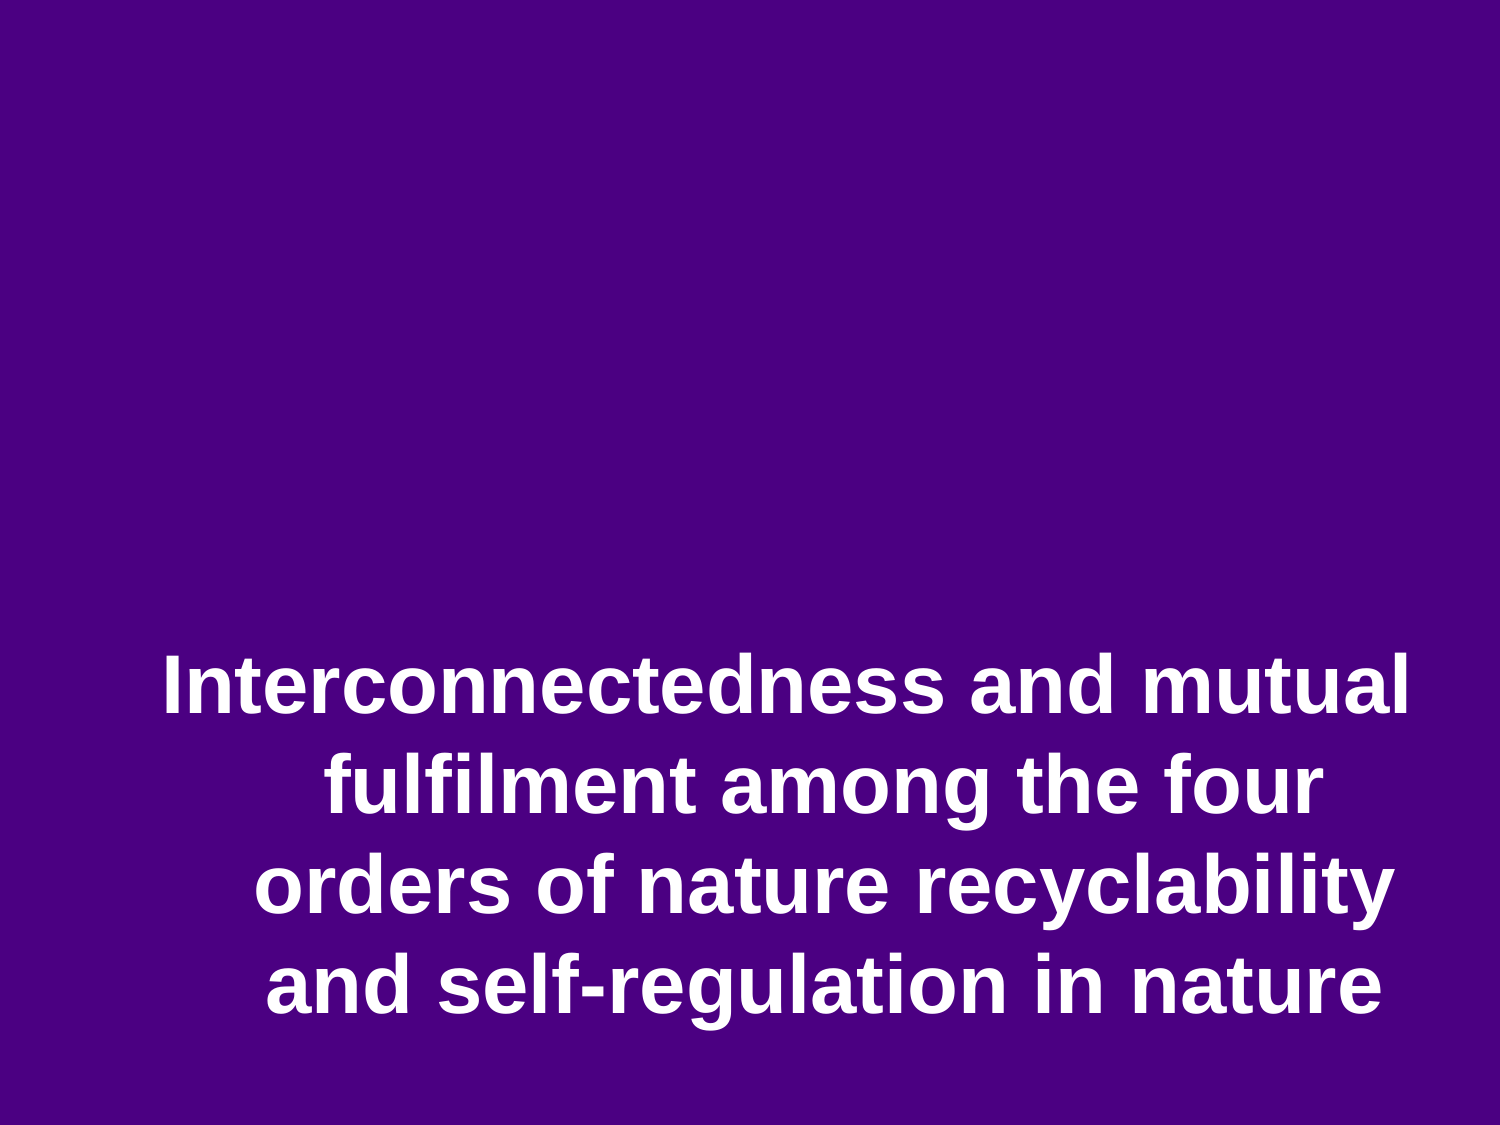

# Interconnectedness and mutual fulfilment among the four orders of nature recyclability and self-regulation in nature